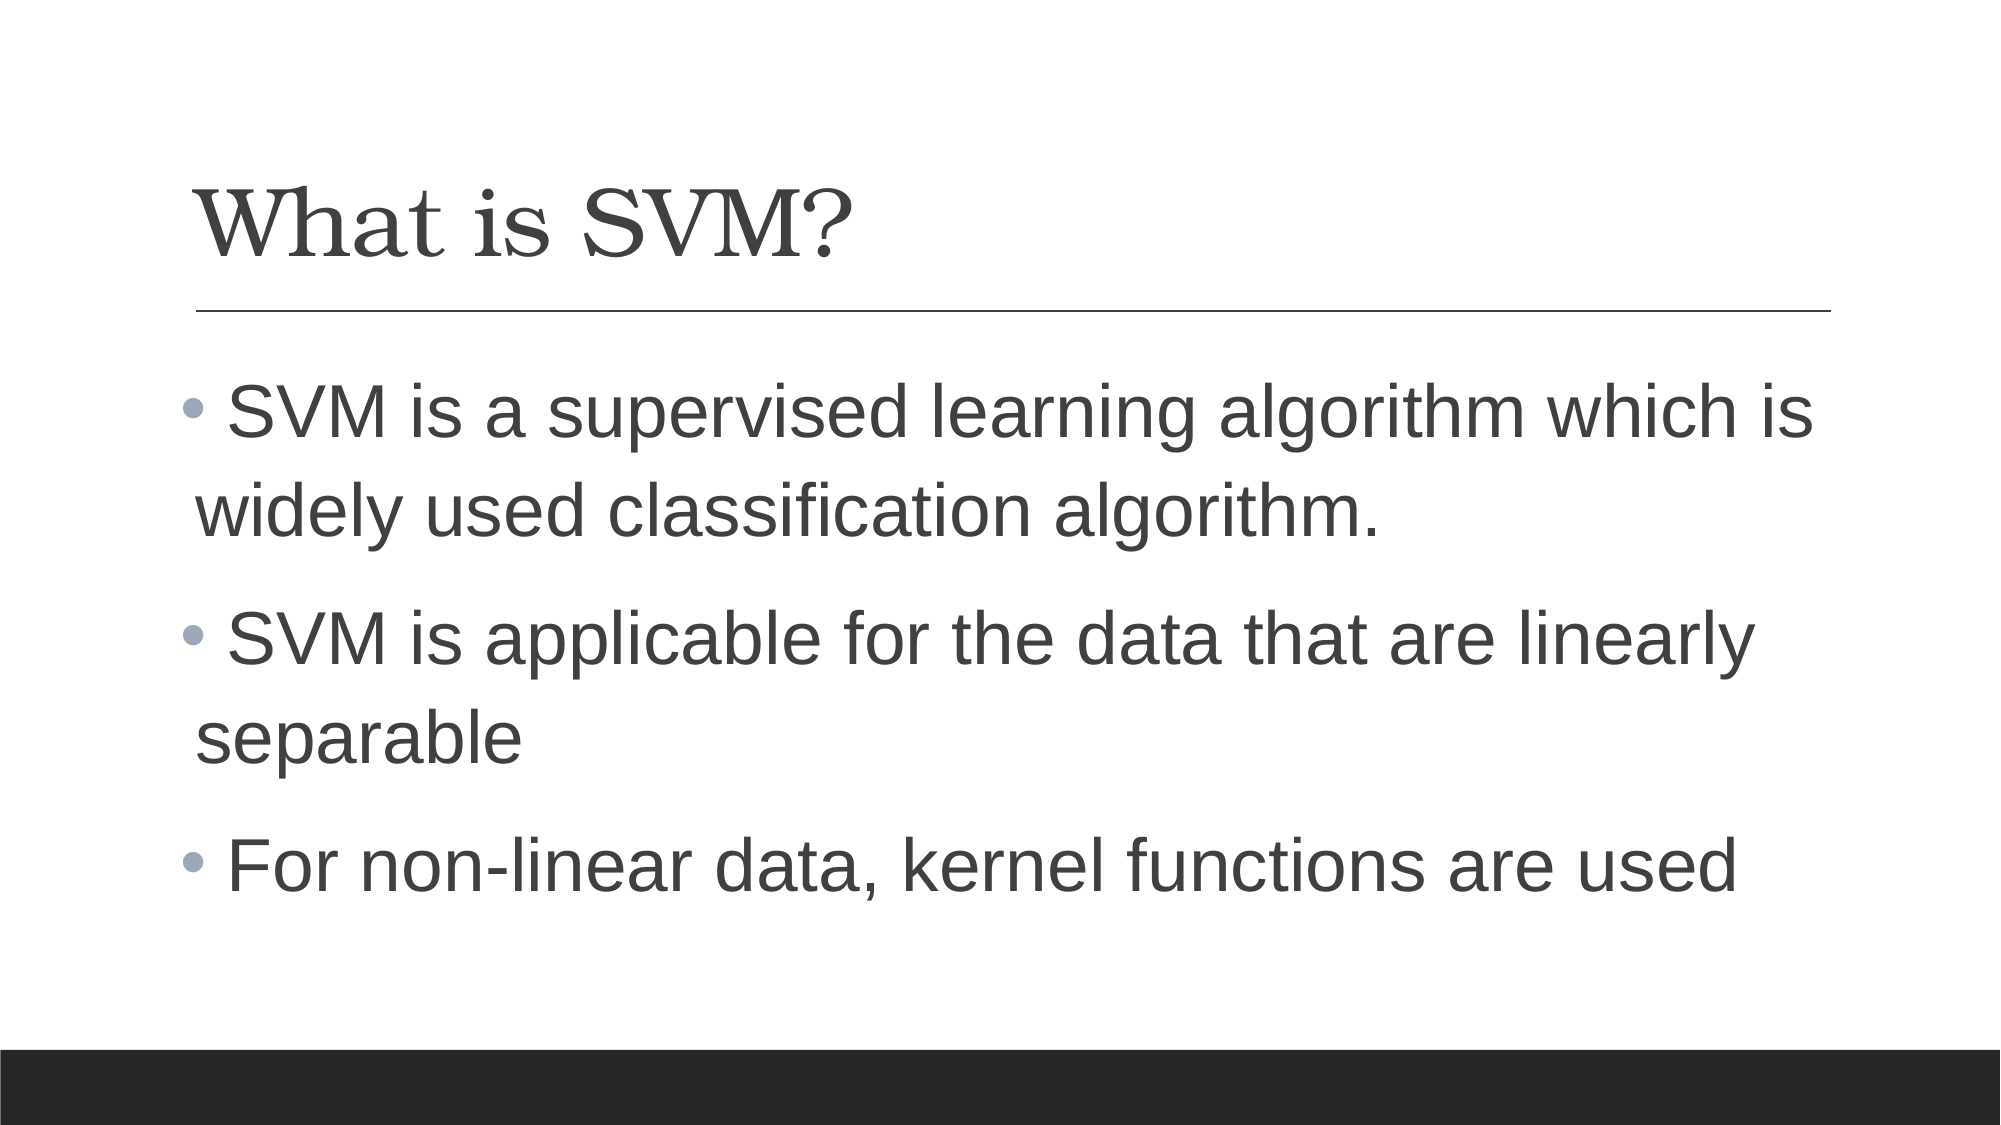

# What is SVM?
 SVM is a supervised learning algorithm which is widely used classification algorithm.
 SVM is applicable for the data that are linearly separable
 For non-linear data, kernel functions are used